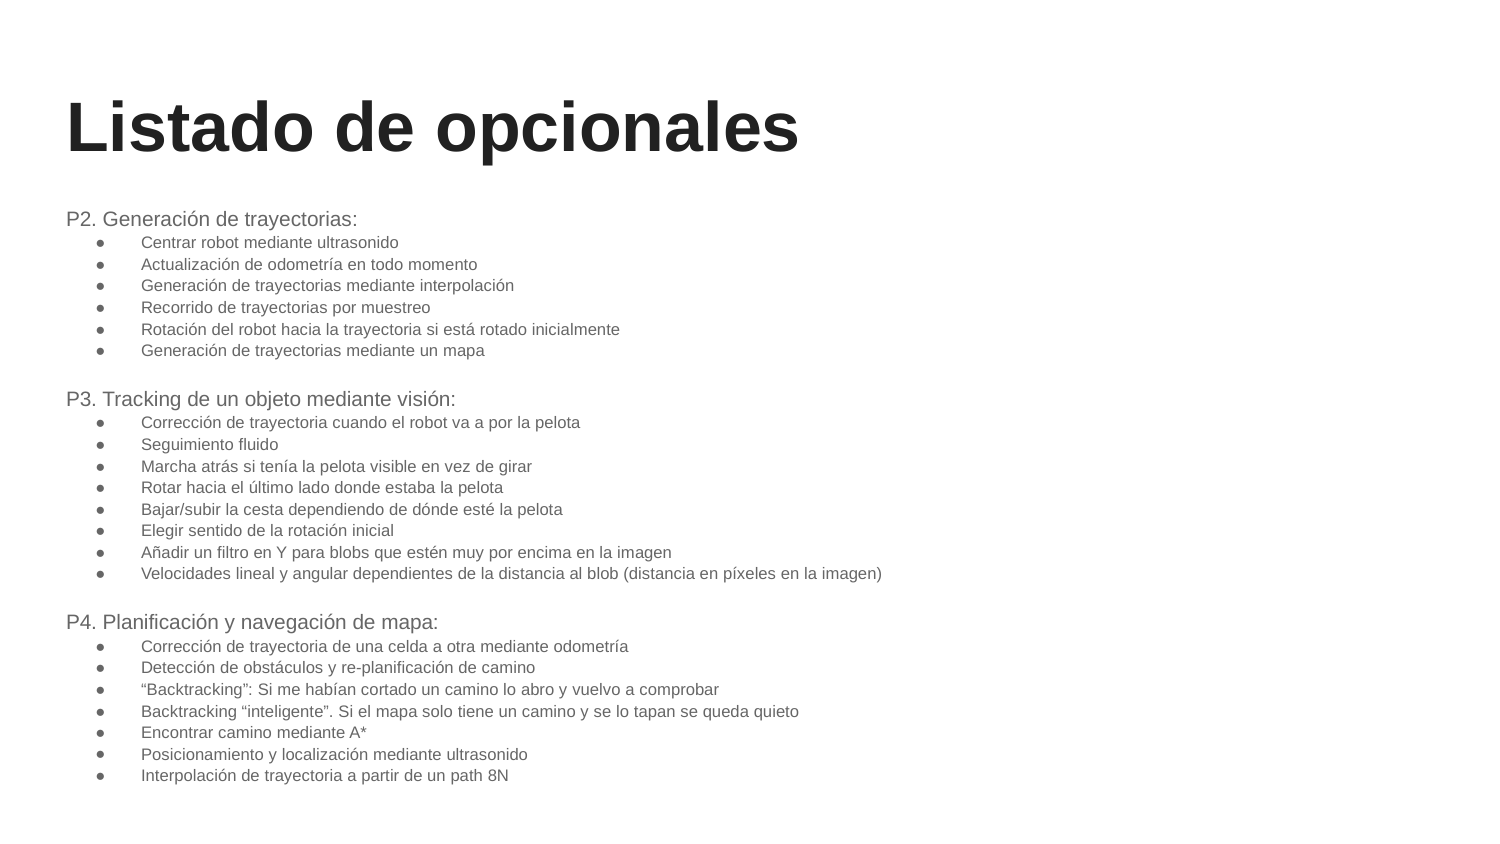

# Listado de opcionales

P2. Generación de trayectorias:
Centrar robot mediante ultrasonido
Actualización de odometría en todo momento
Generación de trayectorias mediante interpolación
Recorrido de trayectorias por muestreo
Rotación del robot hacia la trayectoria si está rotado inicialmente
Generación de trayectorias mediante un mapa

P3. Tracking de un objeto mediante visión:
Corrección de trayectoria cuando el robot va a por la pelota
Seguimiento fluido
Marcha atrás si tenía la pelota visible en vez de girar
Rotar hacia el último lado donde estaba la pelota
Bajar/subir la cesta dependiendo de dónde esté la pelota
Elegir sentido de la rotación inicial
Añadir un filtro en Y para blobs que estén muy por encima en la imagen
Velocidades lineal y angular dependientes de la distancia al blob (distancia en píxeles en la imagen)

P4. Planificación y navegación de mapa:
Corrección de trayectoria de una celda a otra mediante odometría
Detección de obstáculos y re-planificación de camino
“Backtracking”: Si me habían cortado un camino lo abro y vuelvo a comprobar
Backtracking “inteligente”. Si el mapa solo tiene un camino y se lo tapan se queda quieto
Encontrar camino mediante A*
Posicionamiento y localización mediante ultrasonido
Interpolación de trayectoria a partir de un path 8N